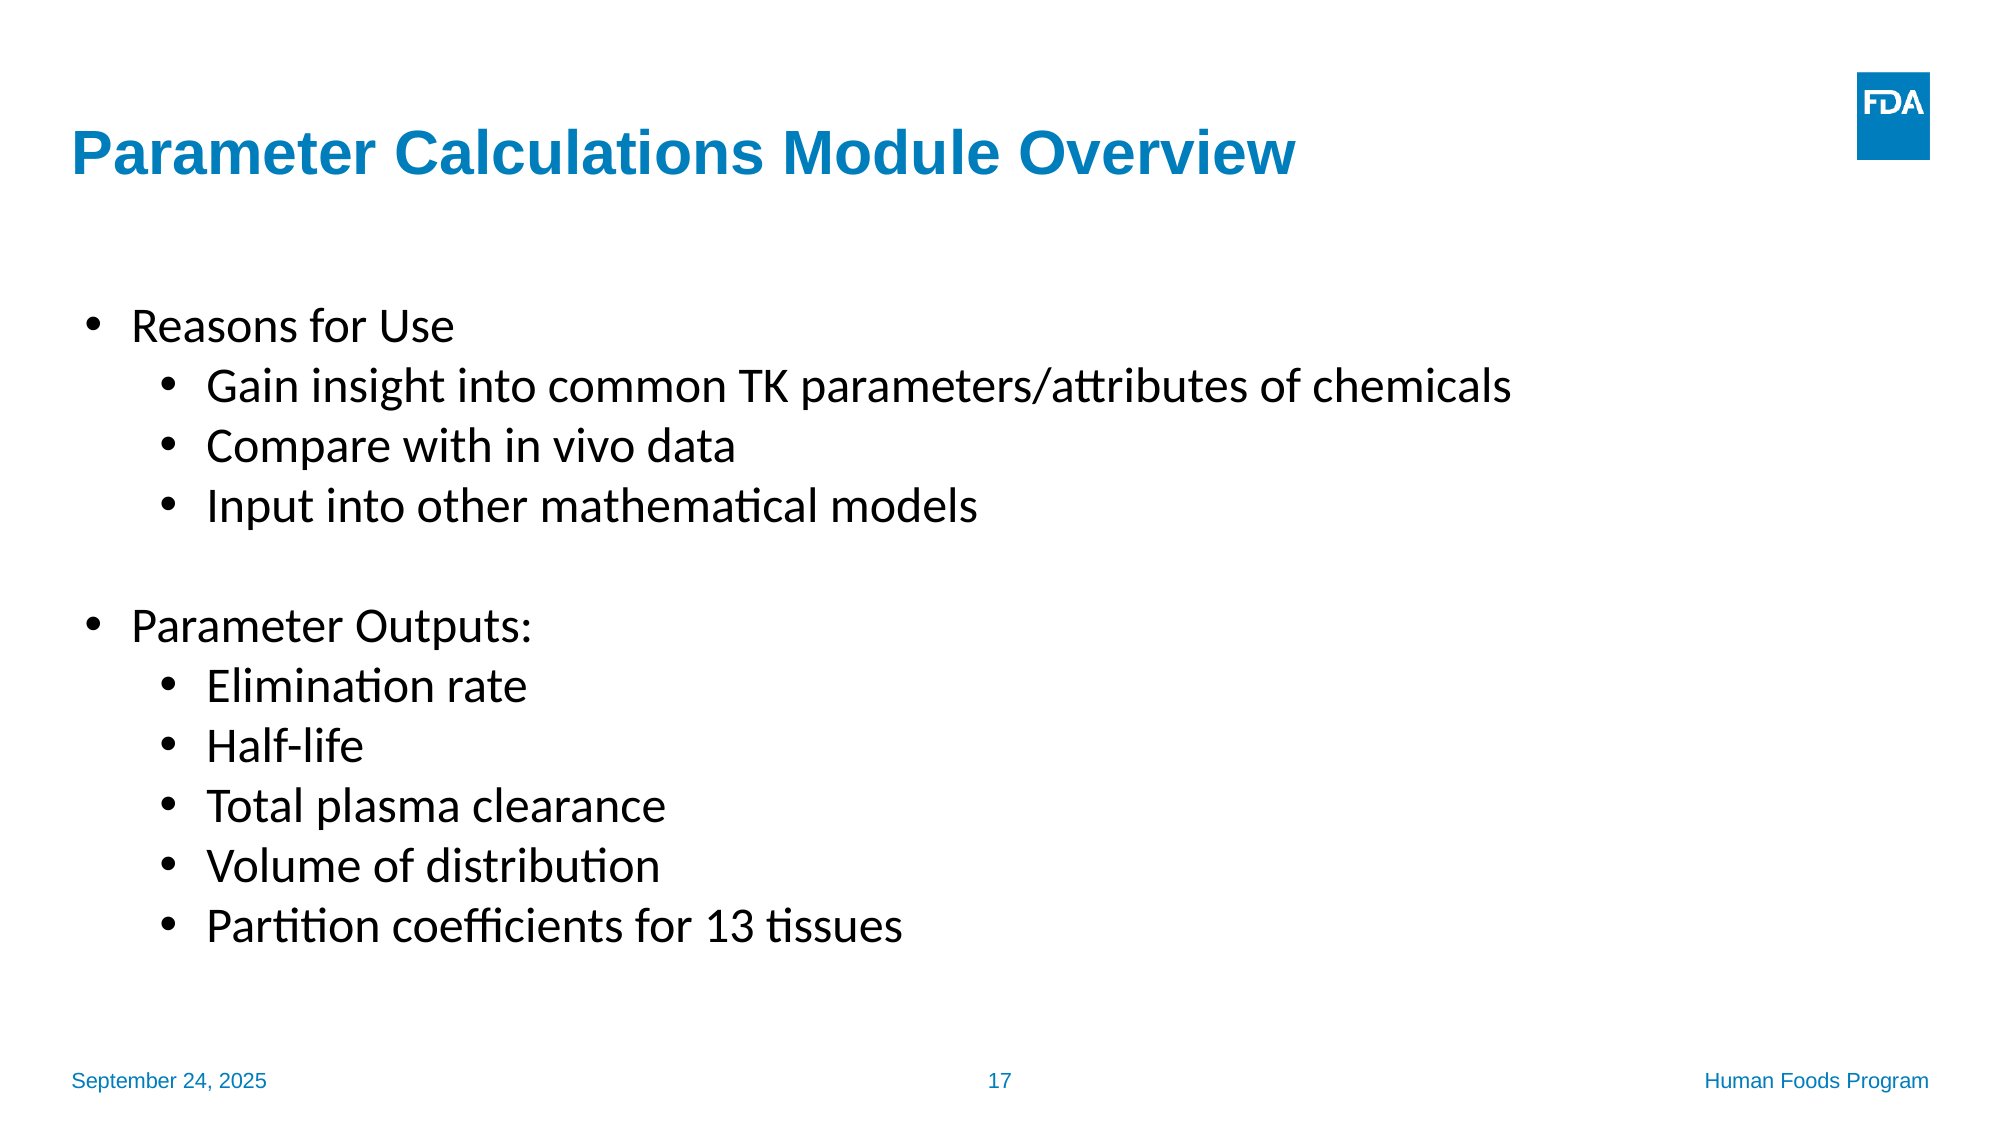

# Parameter Calculations Module Overview
Reasons for Use
Gain insight into common TK parameters/attributes of chemicals
Compare with in vivo data
Input into other mathematical models

Parameter Outputs:
Elimination rate
Half-life
Total plasma clearance
Volume of distribution
Partition coefficients for 13 tissues
September 24, 2025
17
Human Foods Program